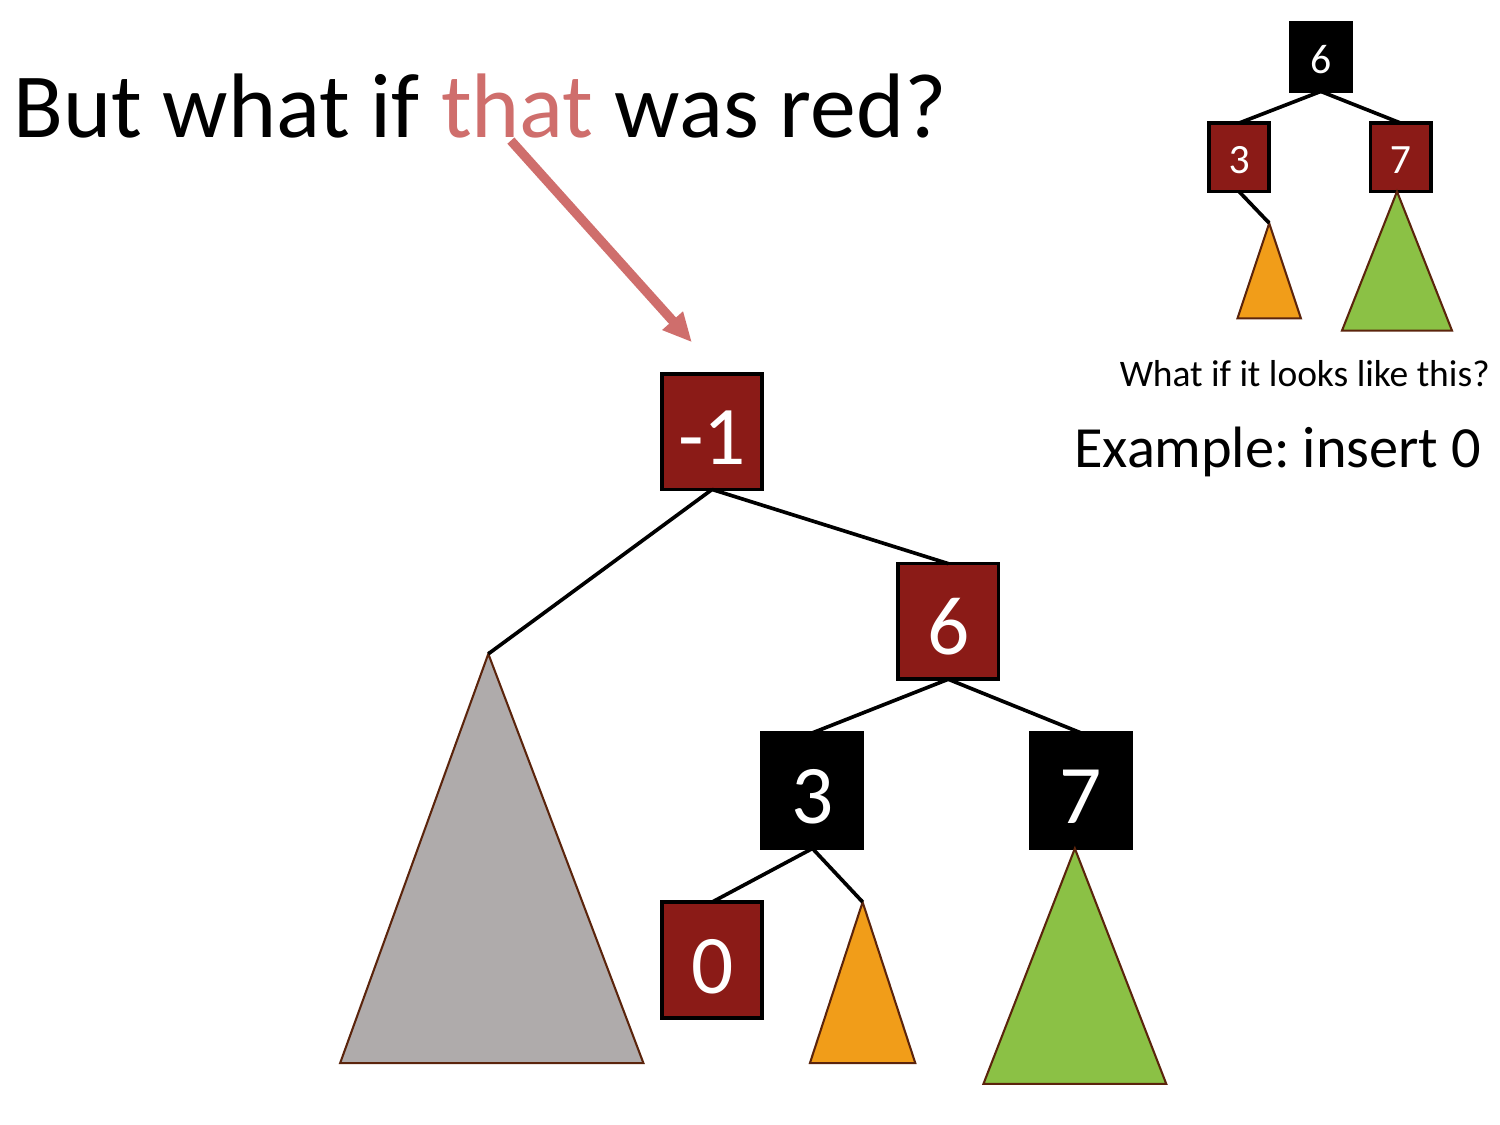

# But what if that was red?
6
3
7

What if it looks like this?
-1
Example: insert 0

6

3
7

0